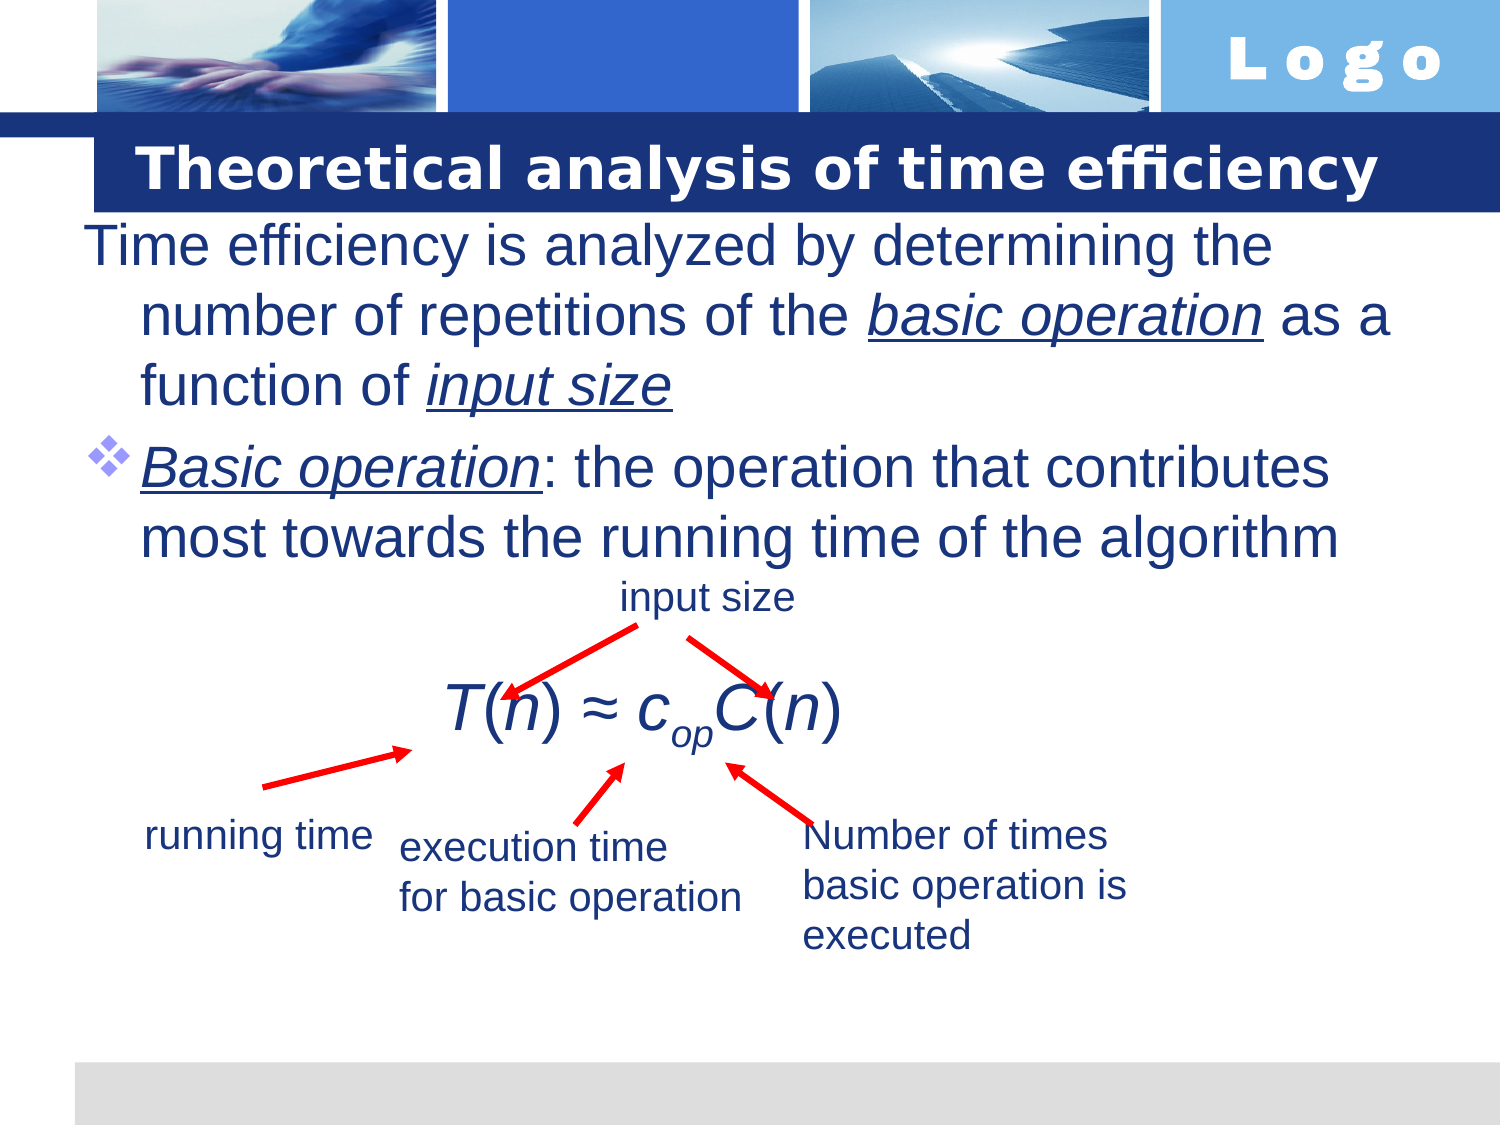

# Theoretical analysis of time efficiency
Time efficiency is analyzed by determining the number of repetitions of the basic operation as a function of input size
Basic operation: the operation that contributes most towards the running time of the algorithm

                      T(n) ≈ copC(n)
input size

running time
Number of times basic operation is executed
execution time
for basic operation